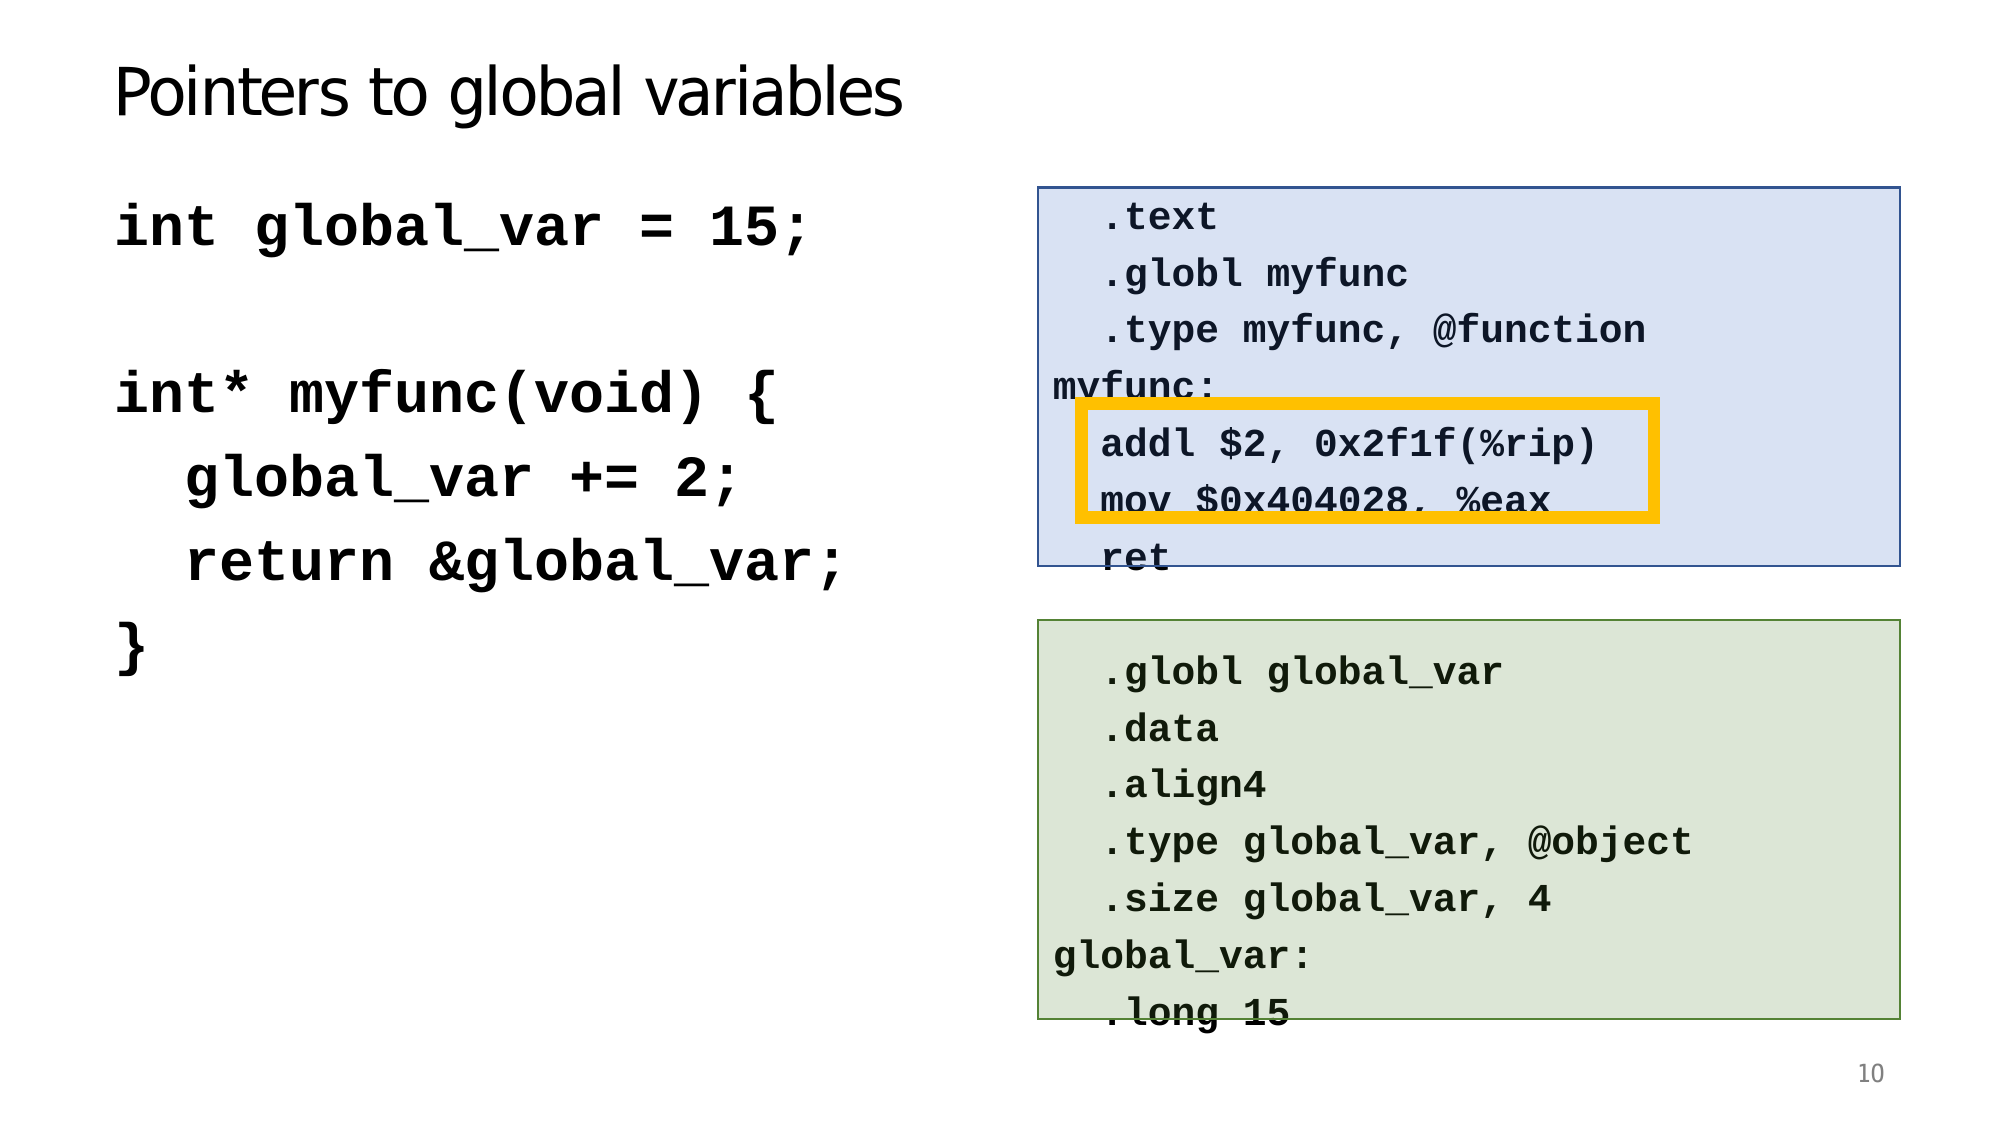

# Pointers to global variables
  .text
  .globl myfunc
  .type myfunc, @function
myfunc:
  addl $2, 0x2f1f(%rip)
  mov $0x404028, %eax
  ret

  .globl global_var
  .data
  .align4
  .type global_var, @object
  .size global_var, 4
global_var:
  .long 15
int global_var = 15;

int* myfunc(void) {
  global_var += 2;
  return &global_var;
}

10